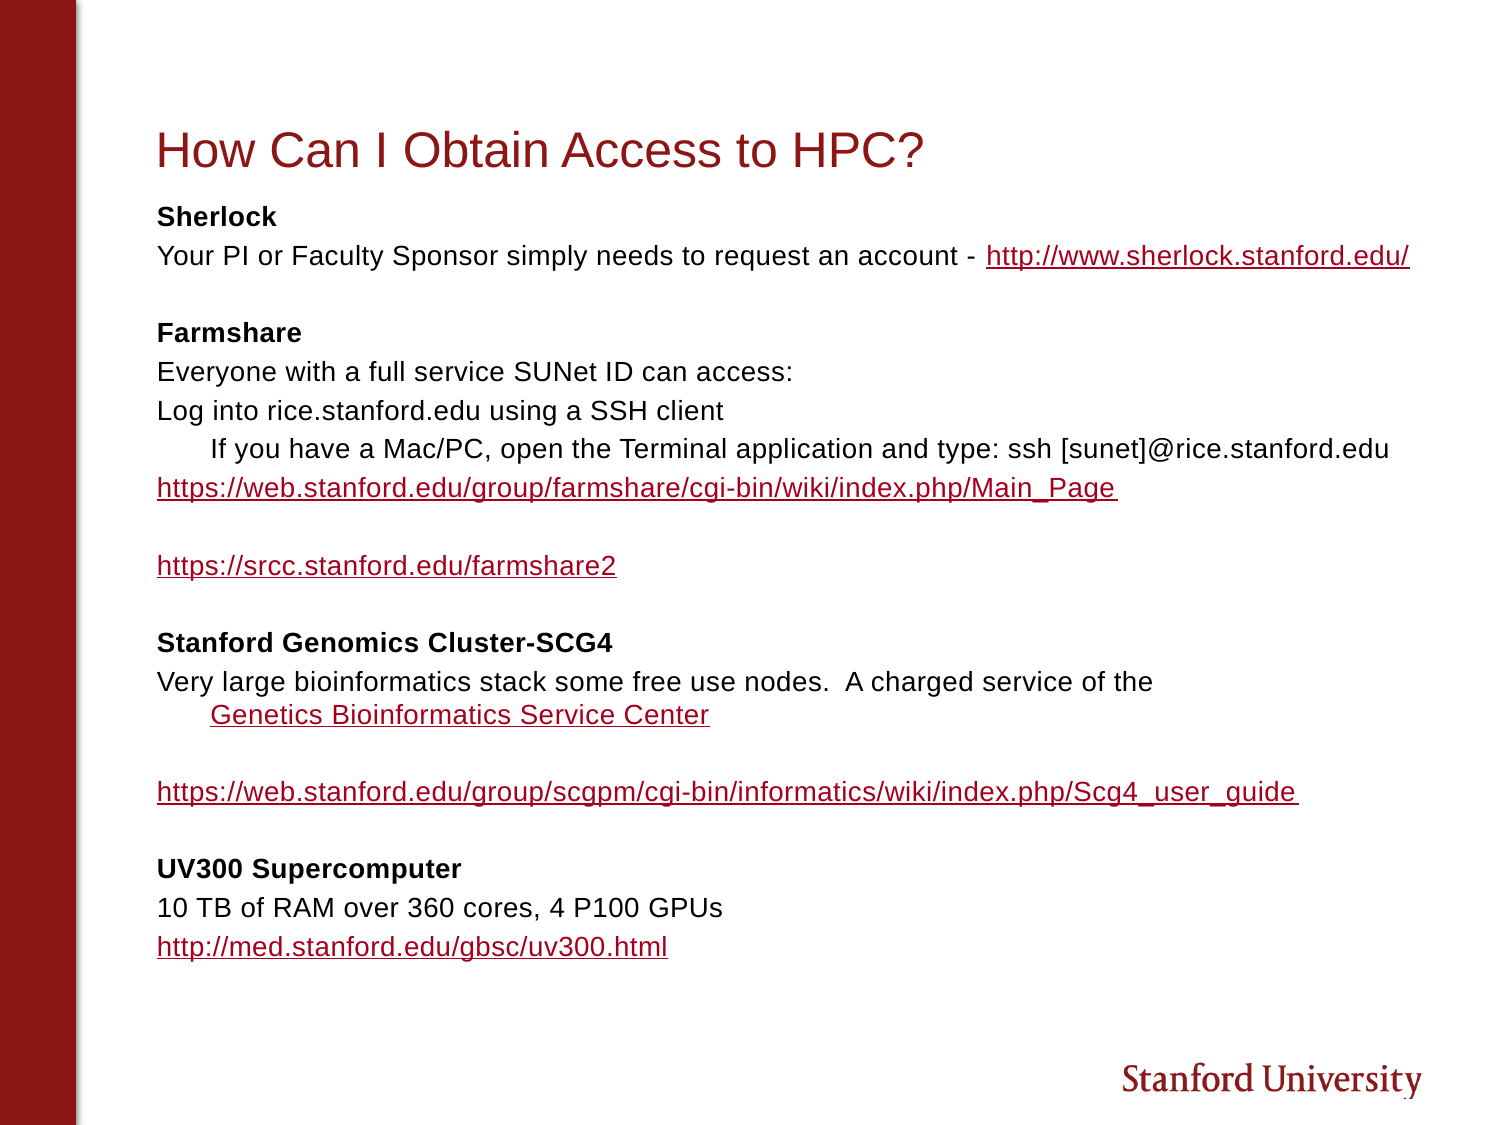

# How Can I Obtain Access to HPC?
Sherlock
Your PI or Faculty Sponsor simply needs to request an account - http://www.sherlock.stanford.edu/

Farmshare
Everyone with a full service SUNet ID can access:
Log into rice.stanford.edu using a SSH client
	If you have a Mac/PC, open the Terminal application and type: ssh [sunet]@rice.stanford.edu
https://web.stanford.edu/group/farmshare/cgi-bin/wiki/index.php/Main_Page

https://srcc.stanford.edu/farmshare2

Stanford Genomics Cluster-SCG4
Very large bioinformatics stack some free use nodes.  A charged service of the Genetics Bioinformatics Service Center

https://web.stanford.edu/group/scgpm/cgi-bin/informatics/wiki/index.php/Scg4_user_guide

UV300 Supercomputer
10 TB of RAM over 360 cores, 4 P100 GPUs
http://med.stanford.edu/gbsc/uv300.html